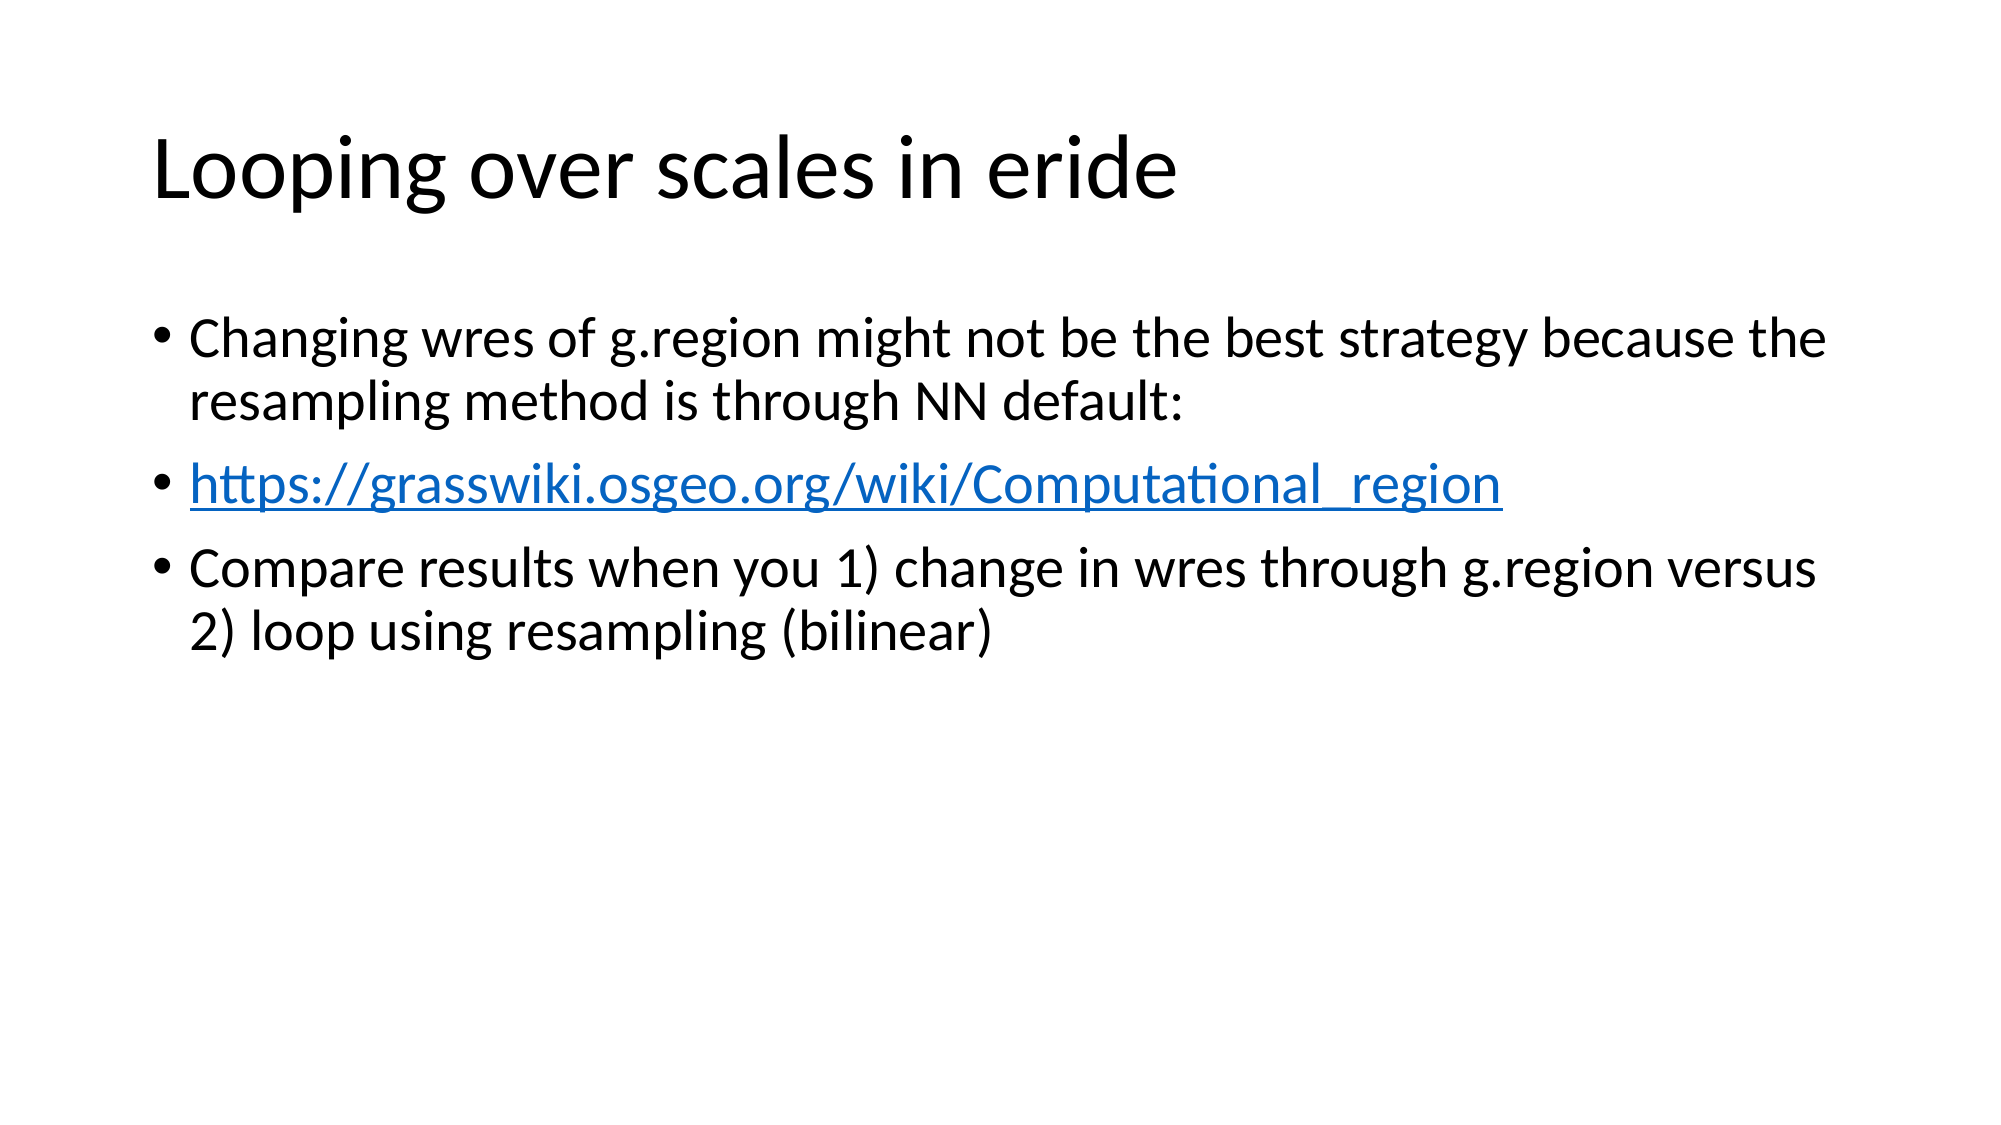

# Looping over scales in eride
Changing wres of g.region might not be the best strategy because the resampling method is through NN default:
https://grasswiki.osgeo.org/wiki/Computational_region
Compare results when you 1) change in wres through g.region versus 2) loop using resampling (bilinear)